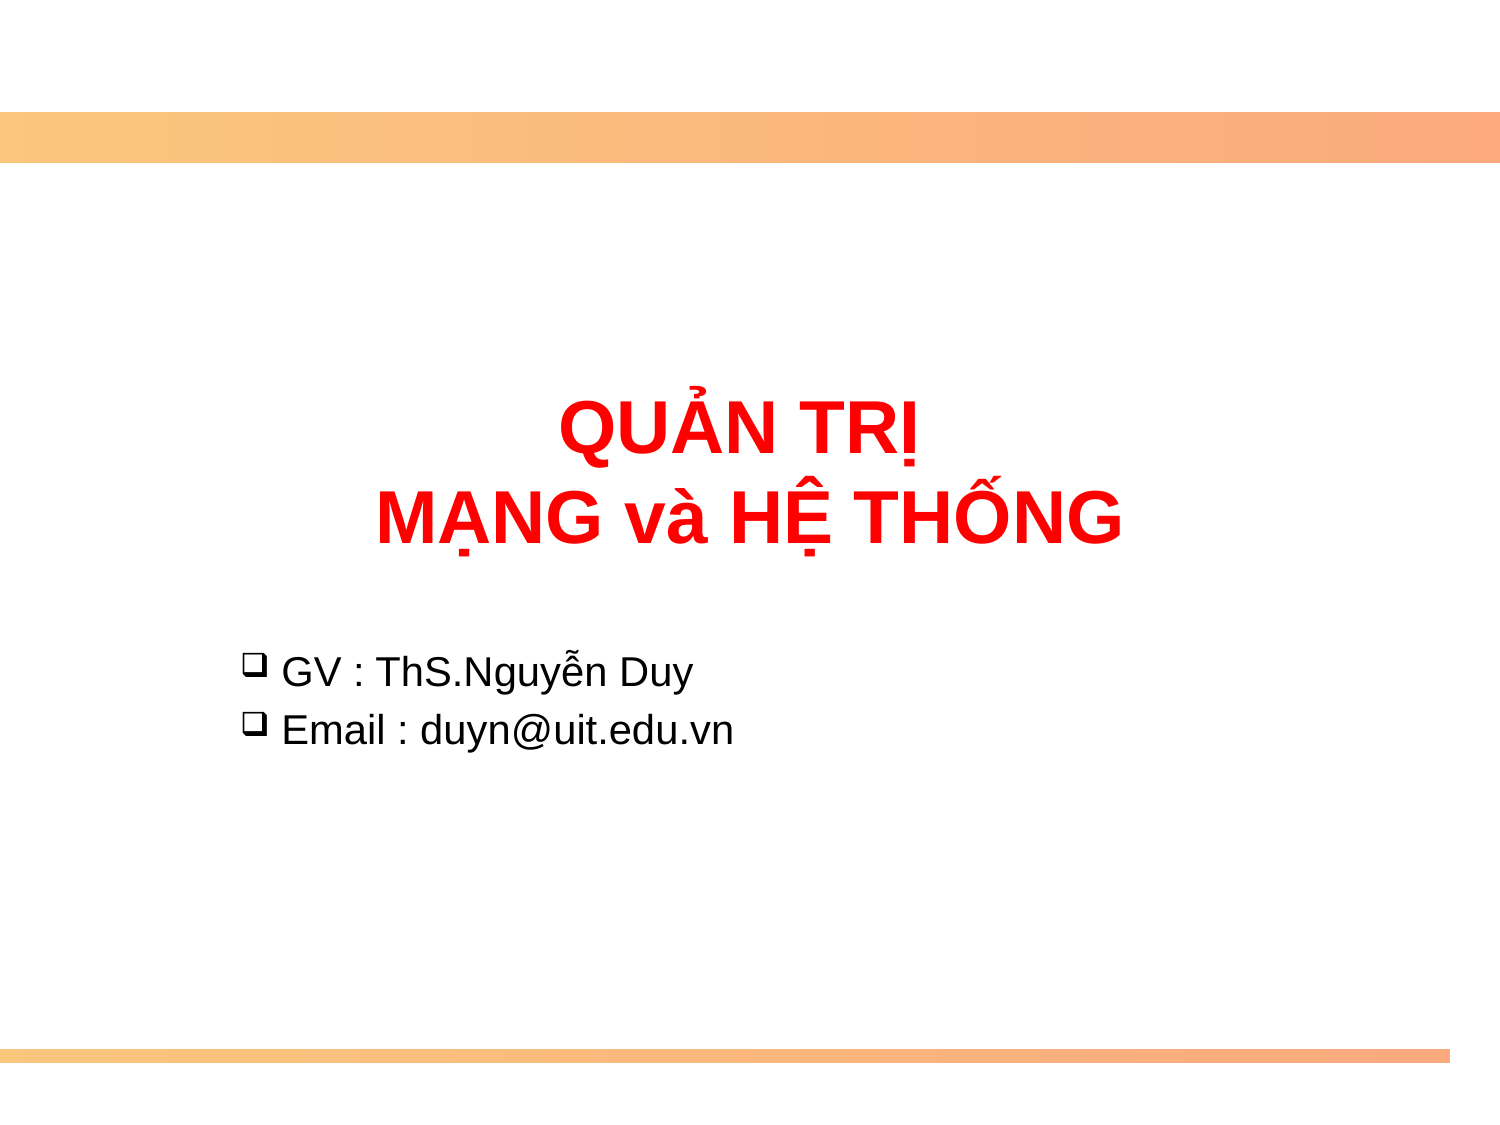

# QUẢN TRỊ MẠNG và HỆ THỐNG
 GV : ThS.Nguyễn Duy
 Email : duyn@uit.edu.vn